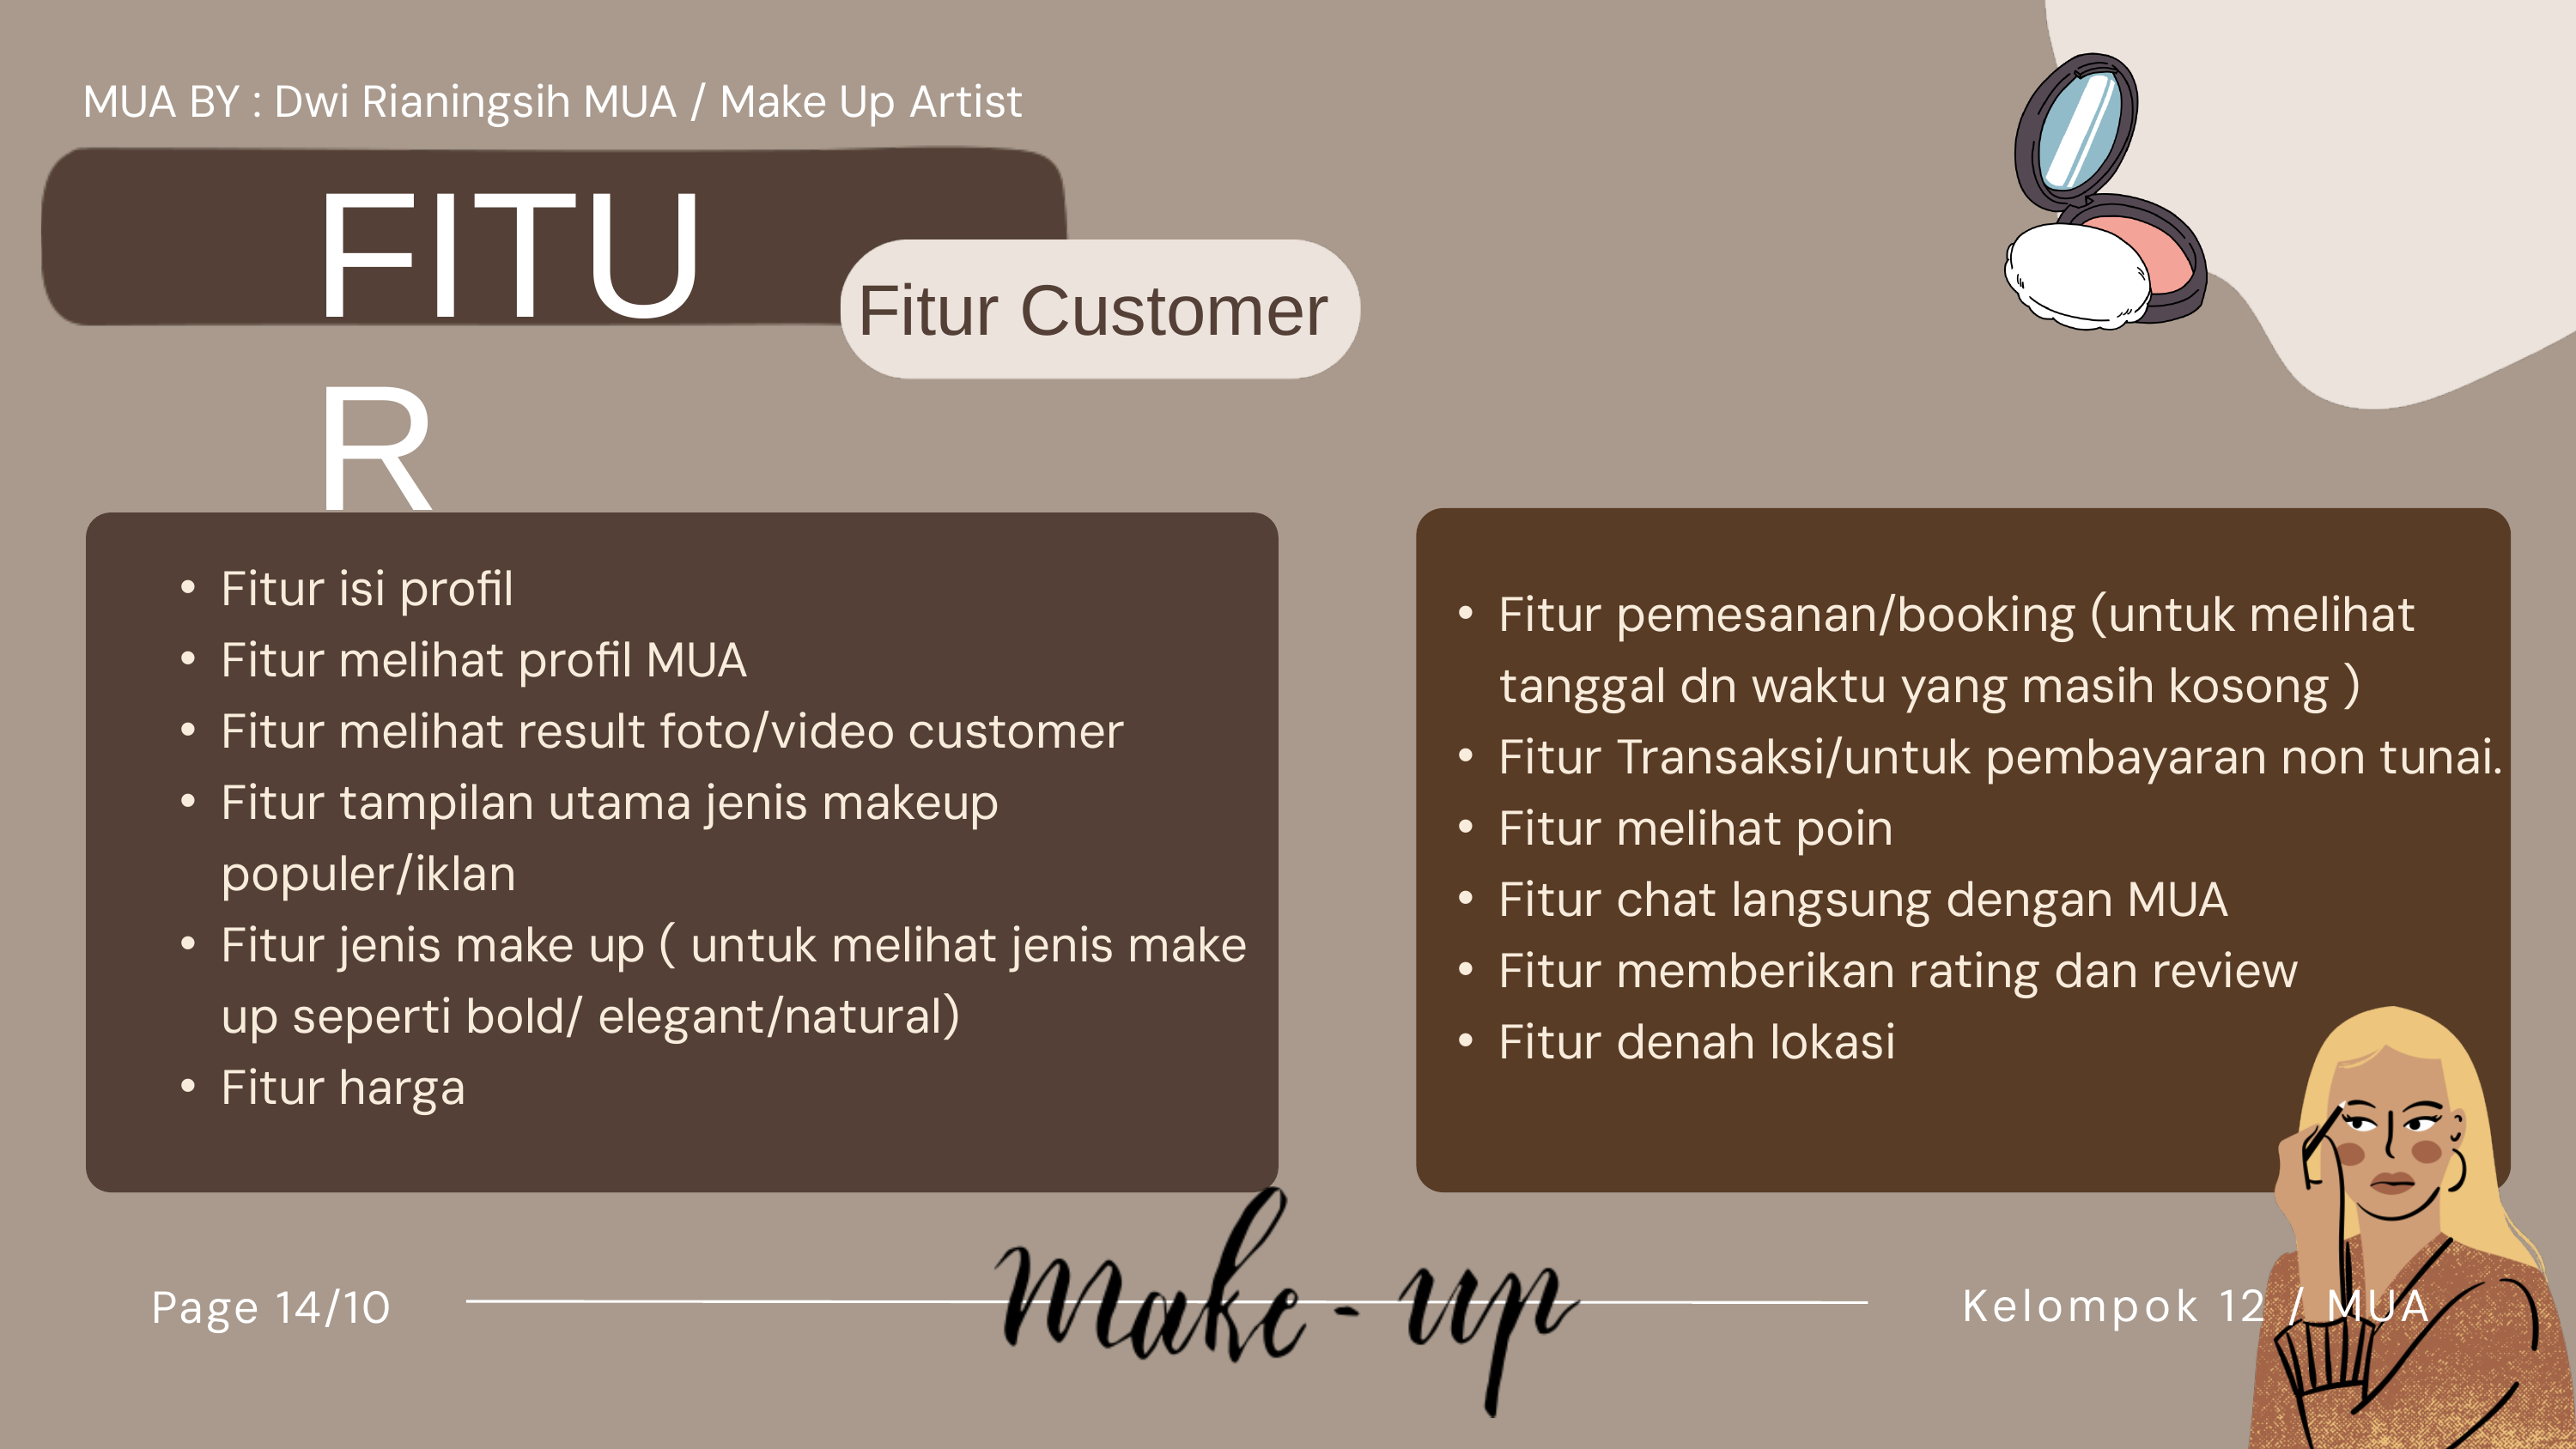

MUA BY : Dwi Rianingsih MUA / Make Up Artist

FITUR

Fitur Customer

Fitur isi profil
Fitur melihat profil MUA
Fitur melihat result foto/video customer
Fitur tampilan utama jenis makeup populer/iklan
Fitur jenis make up ( untuk melihat jenis make up seperti bold/ elegant/natural)
Fitur harga

Fitur pemesanan/booking (untuk melihat tanggal dn waktu yang masih kosong )
Fitur Transaksi/untuk pembayaran non tunai.
Fitur melihat poin
Fitur chat langsung dengan MUA
Fitur memberikan rating dan review
Fitur denah lokasi

Kelompok 12 / MUA
Page 14/10